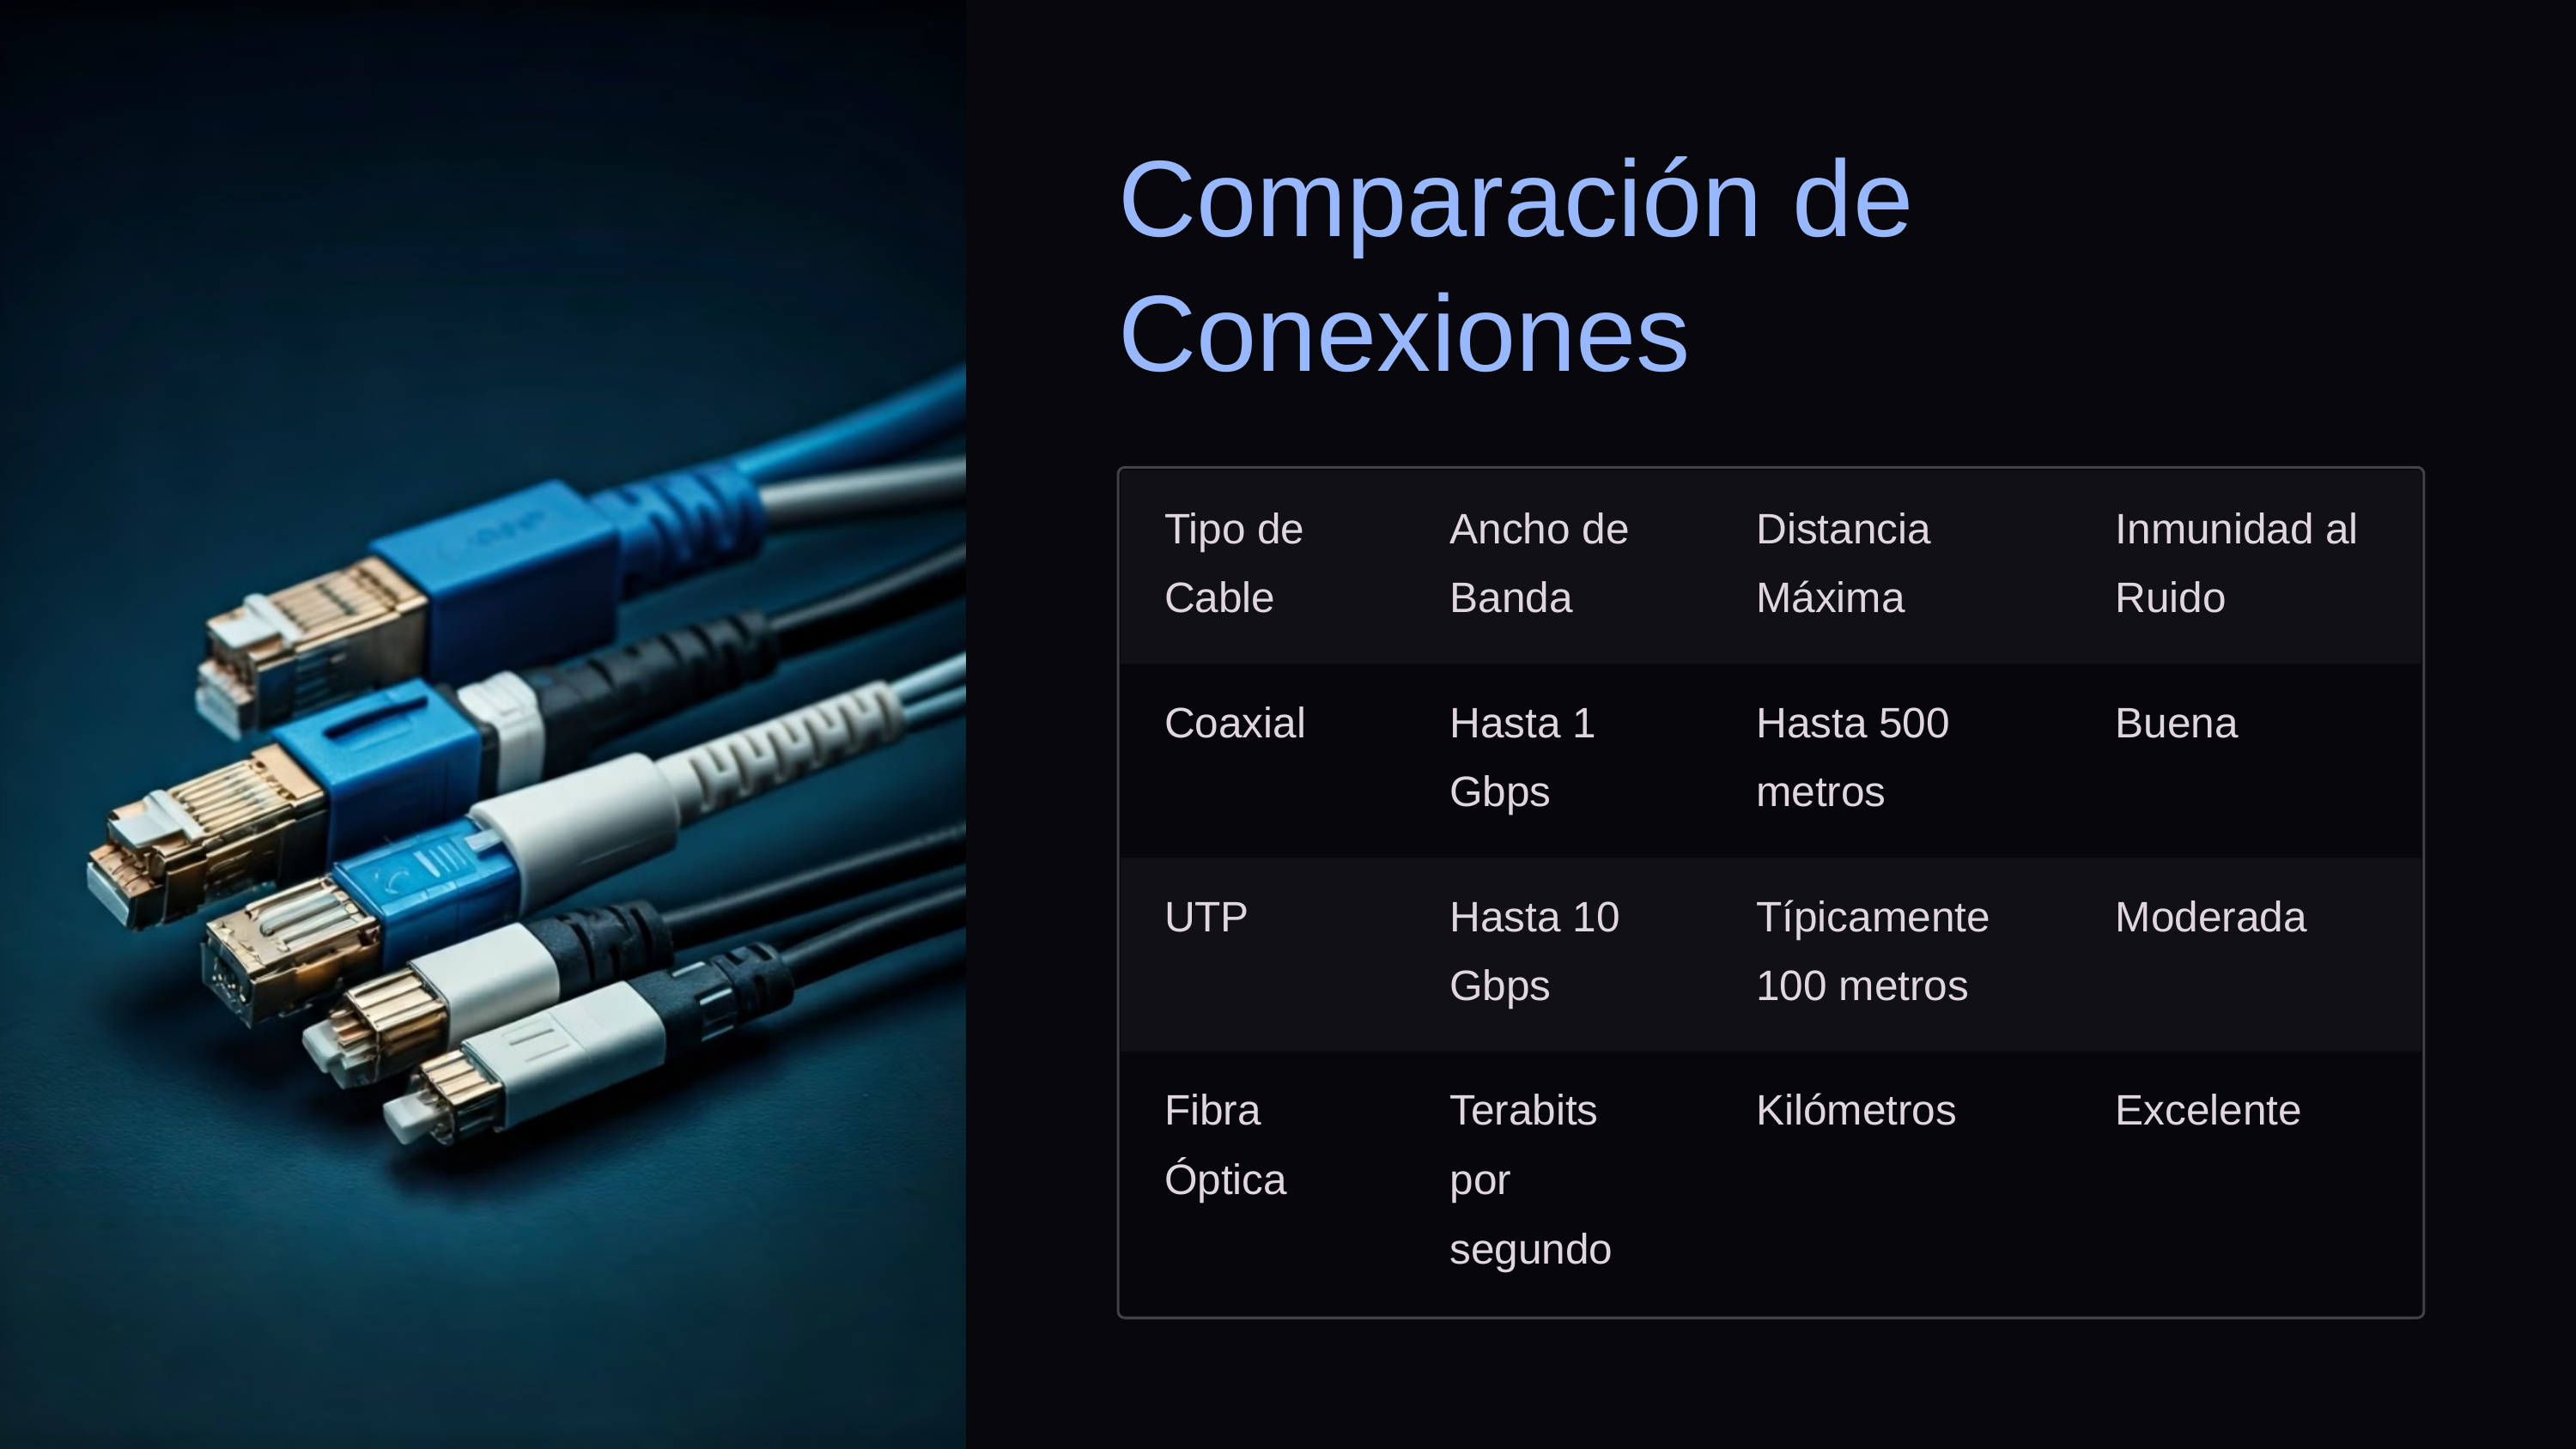

Comparación de Conexiones

Tipo de Cable
Ancho de Banda
Distancia Máxima
Inmunidad al Ruido

Coaxial
Hasta 1 Gbps
Hasta 500 metros
Buena

UTP
Hasta 10 Gbps
Típicamente 100 metros
Moderada

Fibra Óptica
Terabits por segundo
Kilómetros
Excelente